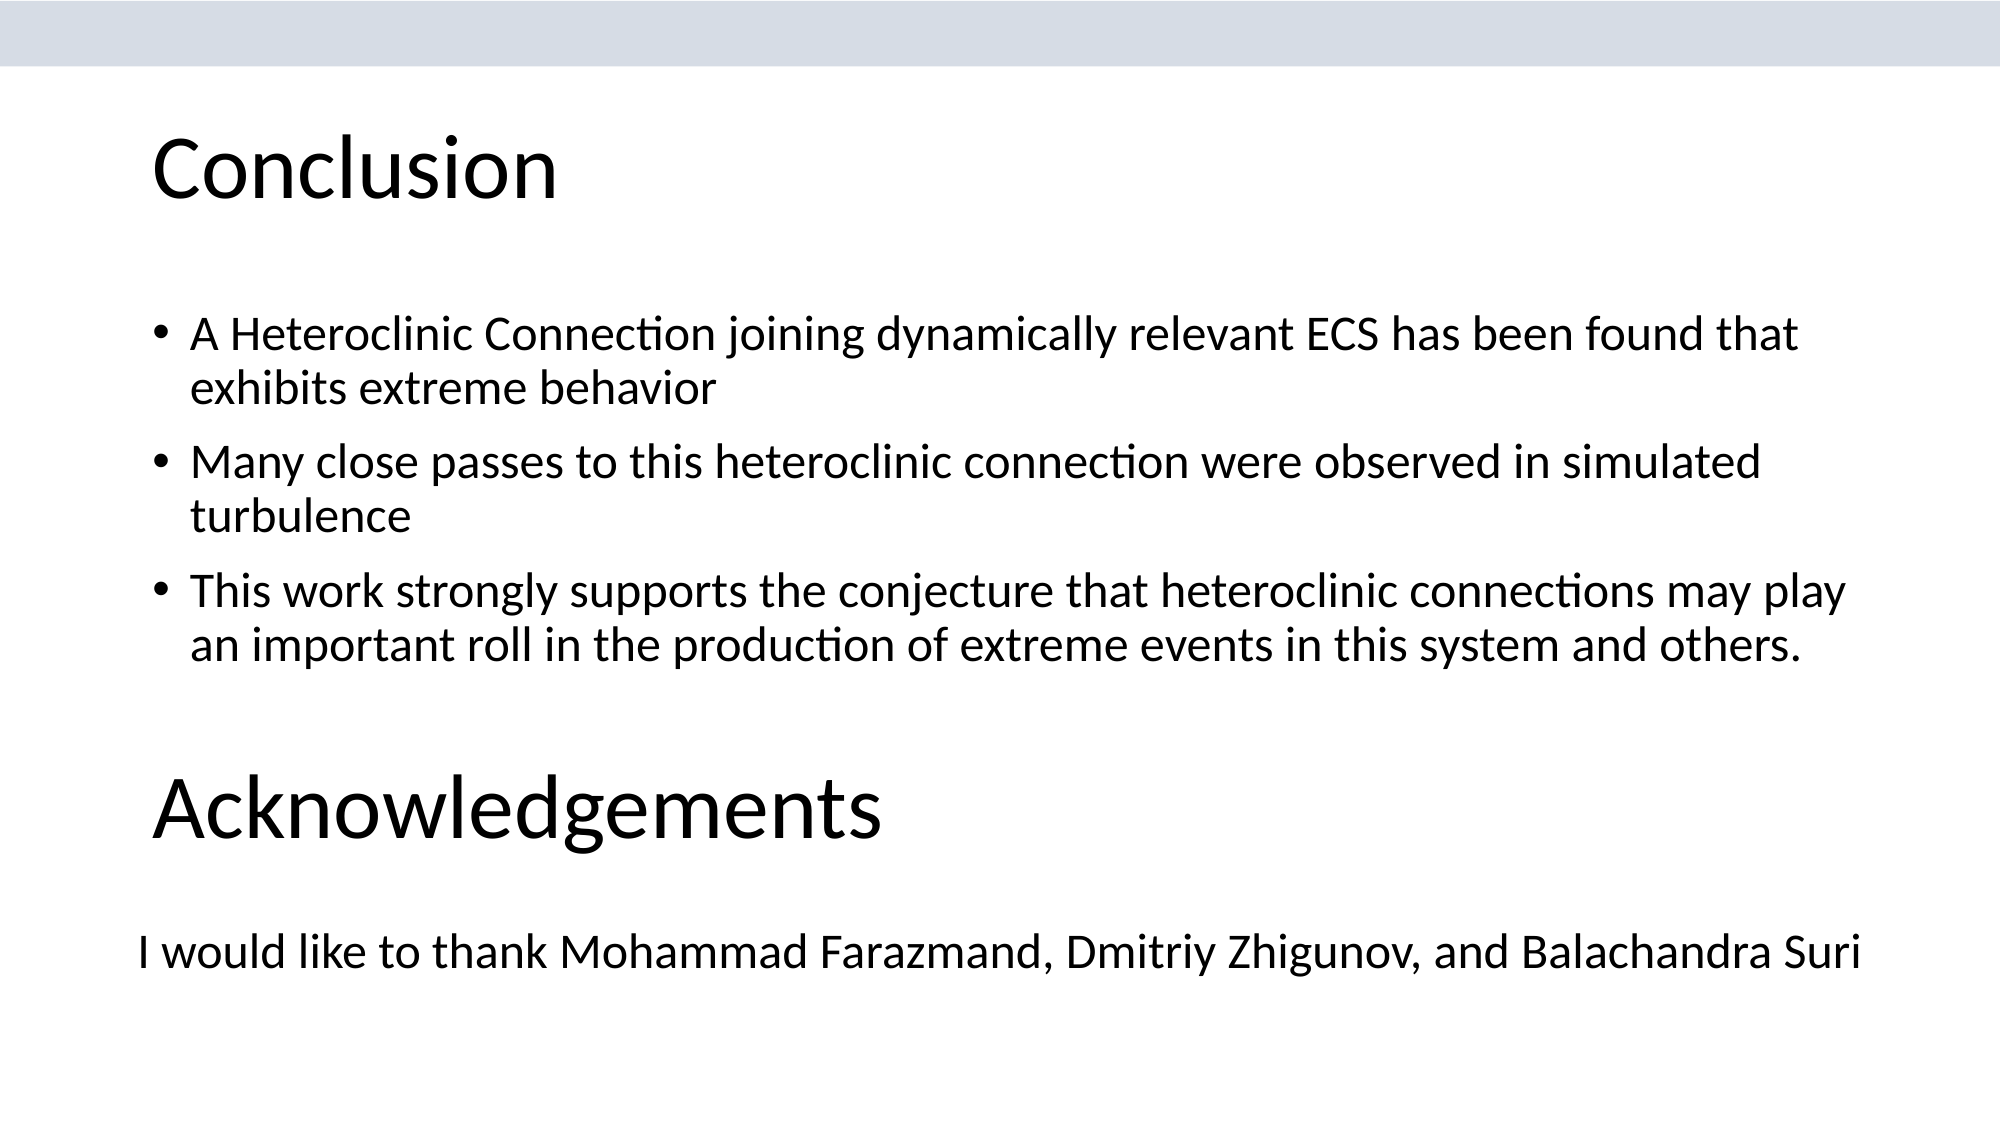

# Conclusion
A Heteroclinic Connection joining dynamically relevant ECS has been found that exhibits extreme behavior
Many close passes to this heteroclinic connection were observed in simulated turbulence
This work strongly supports the conjecture that heteroclinic connections may play an important roll in the production of extreme events in this system and others.

Acknowledgements
I would like to thank Mohammad Farazmand, Dmitriy Zhigunov, and Balachandra Suri